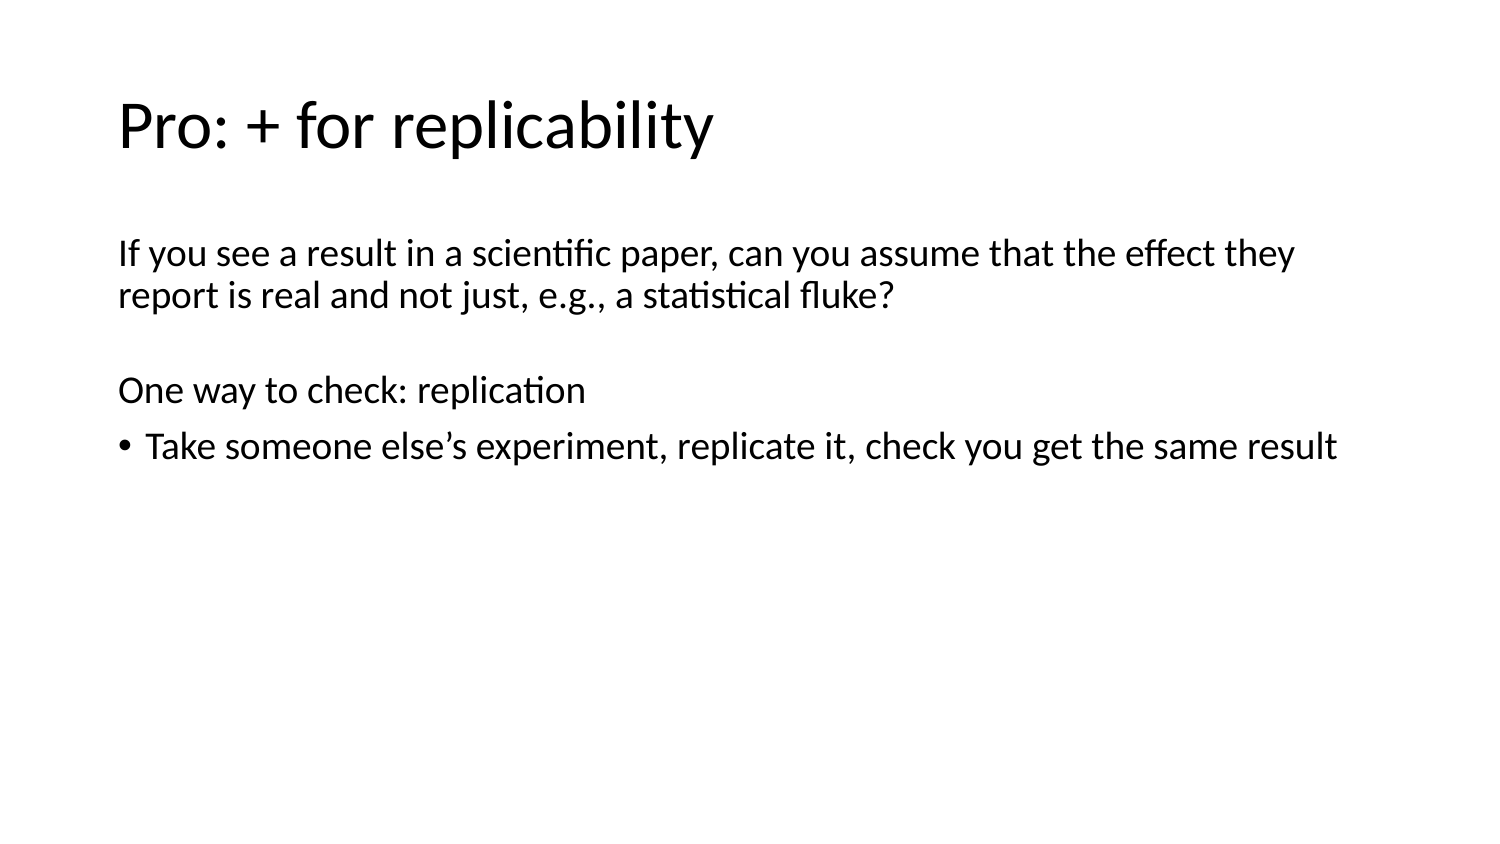

# Pro: + for replicability
If you see a result in a scientific paper, can you assume that the effect they report is real and not just, e.g., a statistical fluke?

One way to check: replication
Take someone else’s experiment, replicate it, check you get the same result